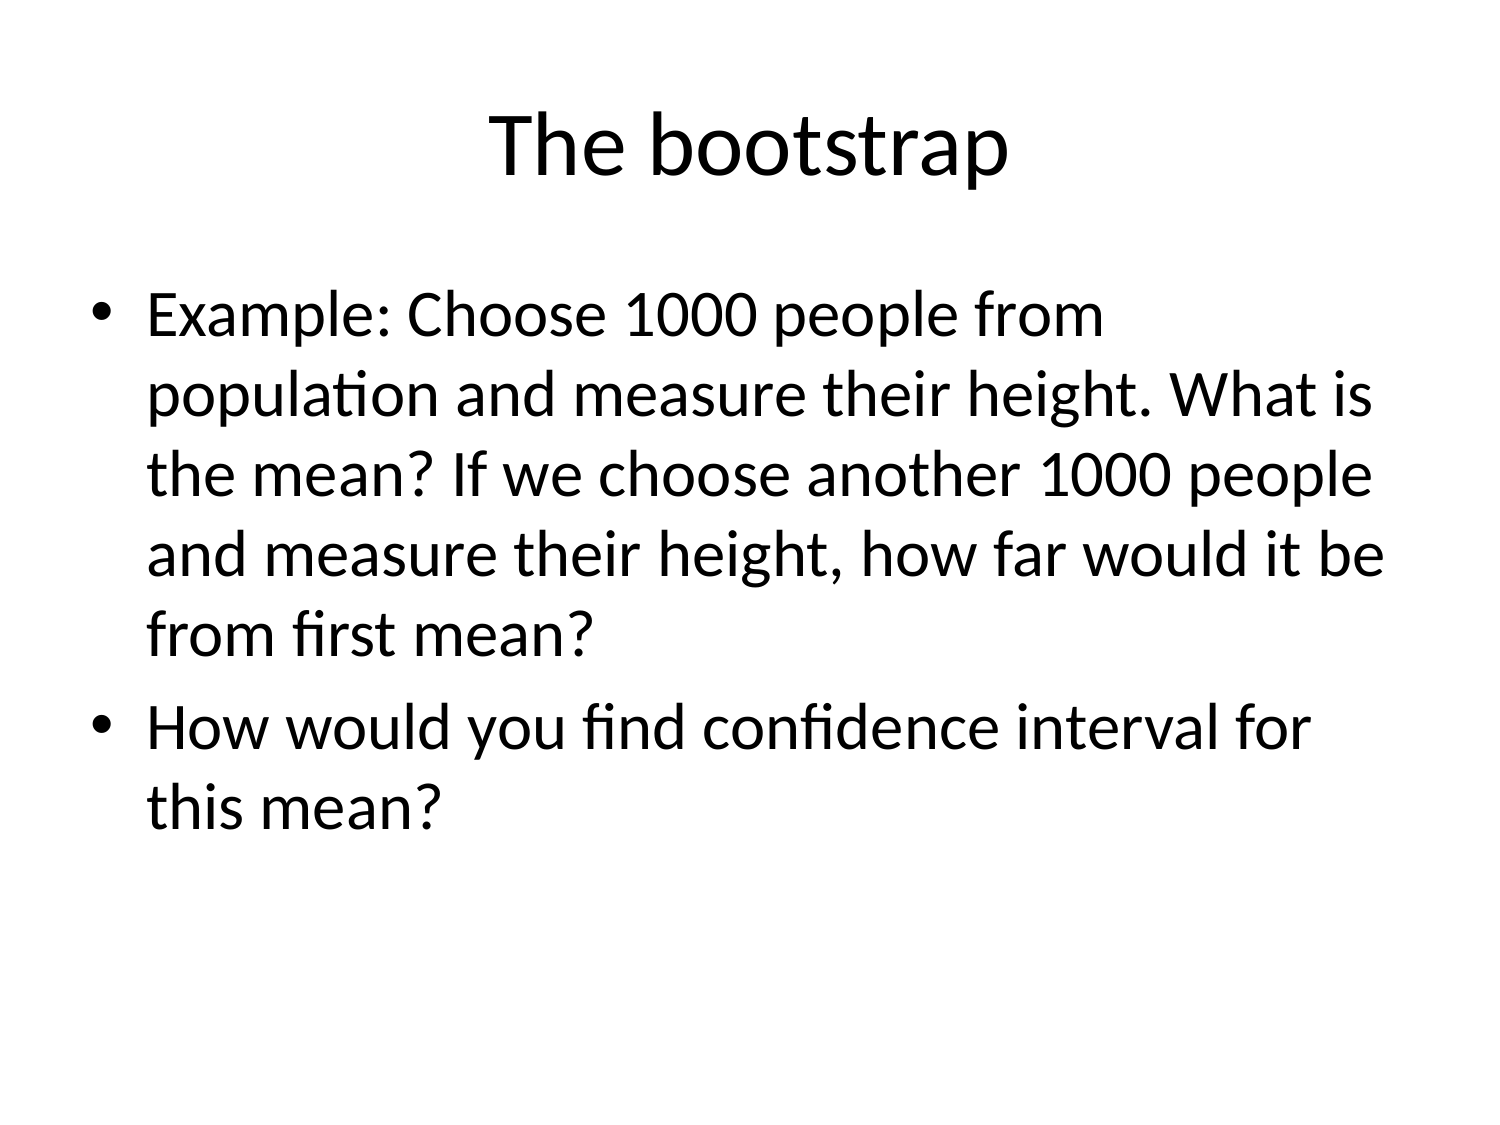

# The bootstrap
Example: Choose 1000 people from population and measure their height. What is the mean? If we choose another 1000 people and measure their height, how far would it be from first mean?
How would you find confidence interval for this mean?